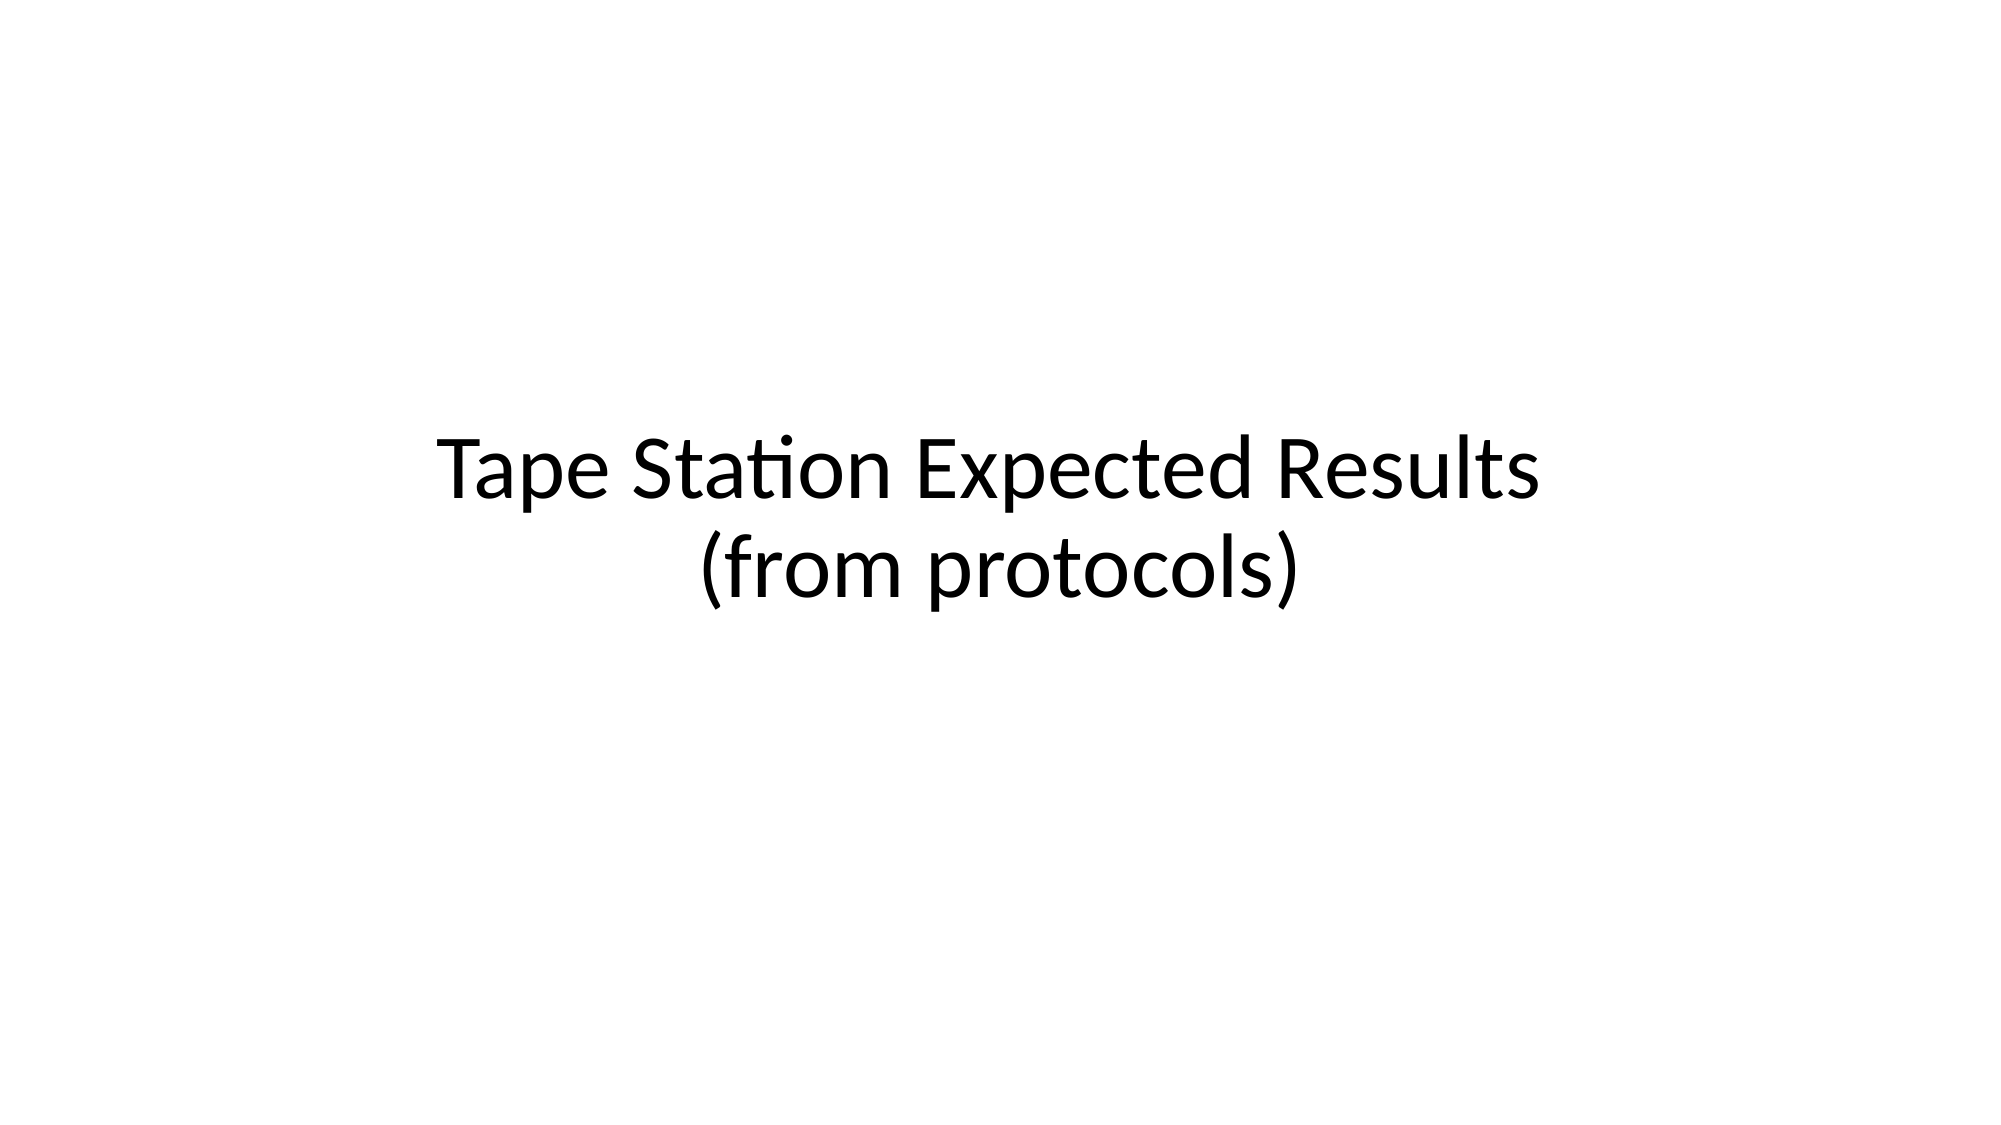

# Tape Station Expected Results (from protocols)